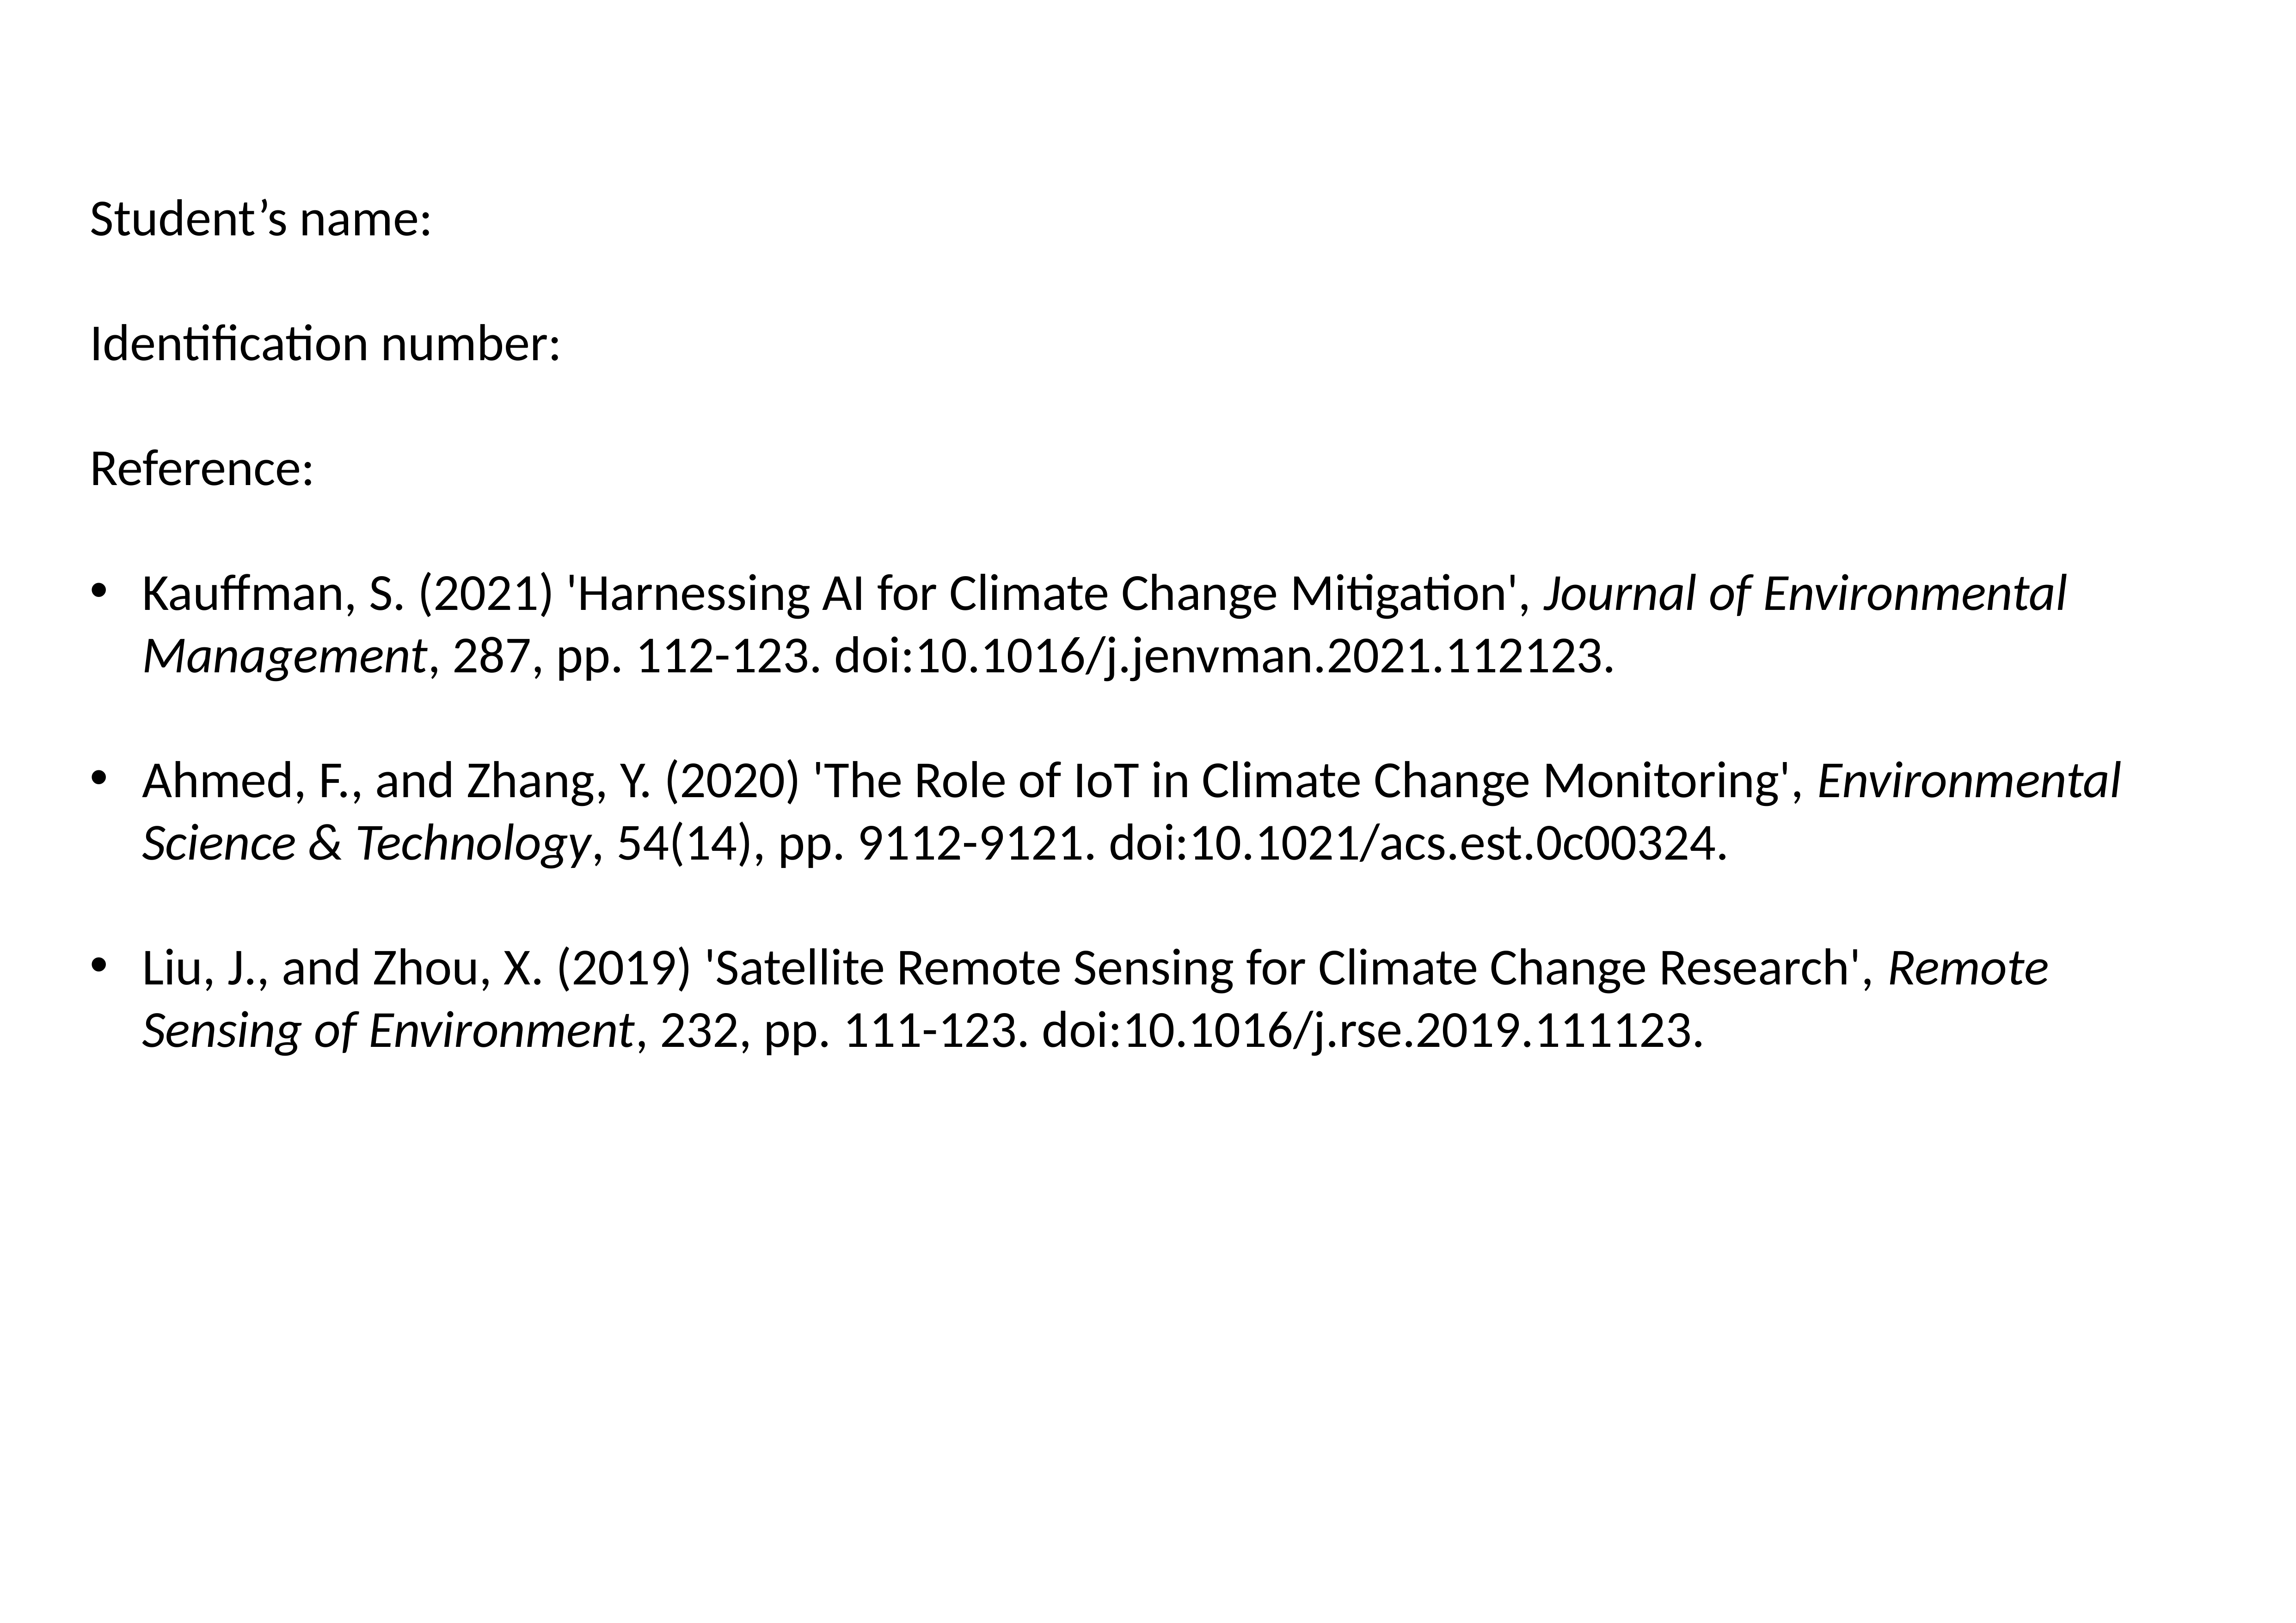

Student’s name:

Identification number:

Reference:

Kauffman, S. (2021) 'Harnessing AI for Climate Change Mitigation', Journal of Environmental Management, 287, pp. 112-123. doi:10.1016/j.jenvman.2021.112123.

Ahmed, F., and Zhang, Y. (2020) 'The Role of IoT in Climate Change Monitoring', Environmental Science & Technology, 54(14), pp. 9112-9121. doi:10.1021/acs.est.0c00324.

Liu, J., and Zhou, X. (2019) 'Satellite Remote Sensing for Climate Change Research', Remote Sensing of Environment, 232, pp. 111-123. doi:10.1016/j.rse.2019.111123.